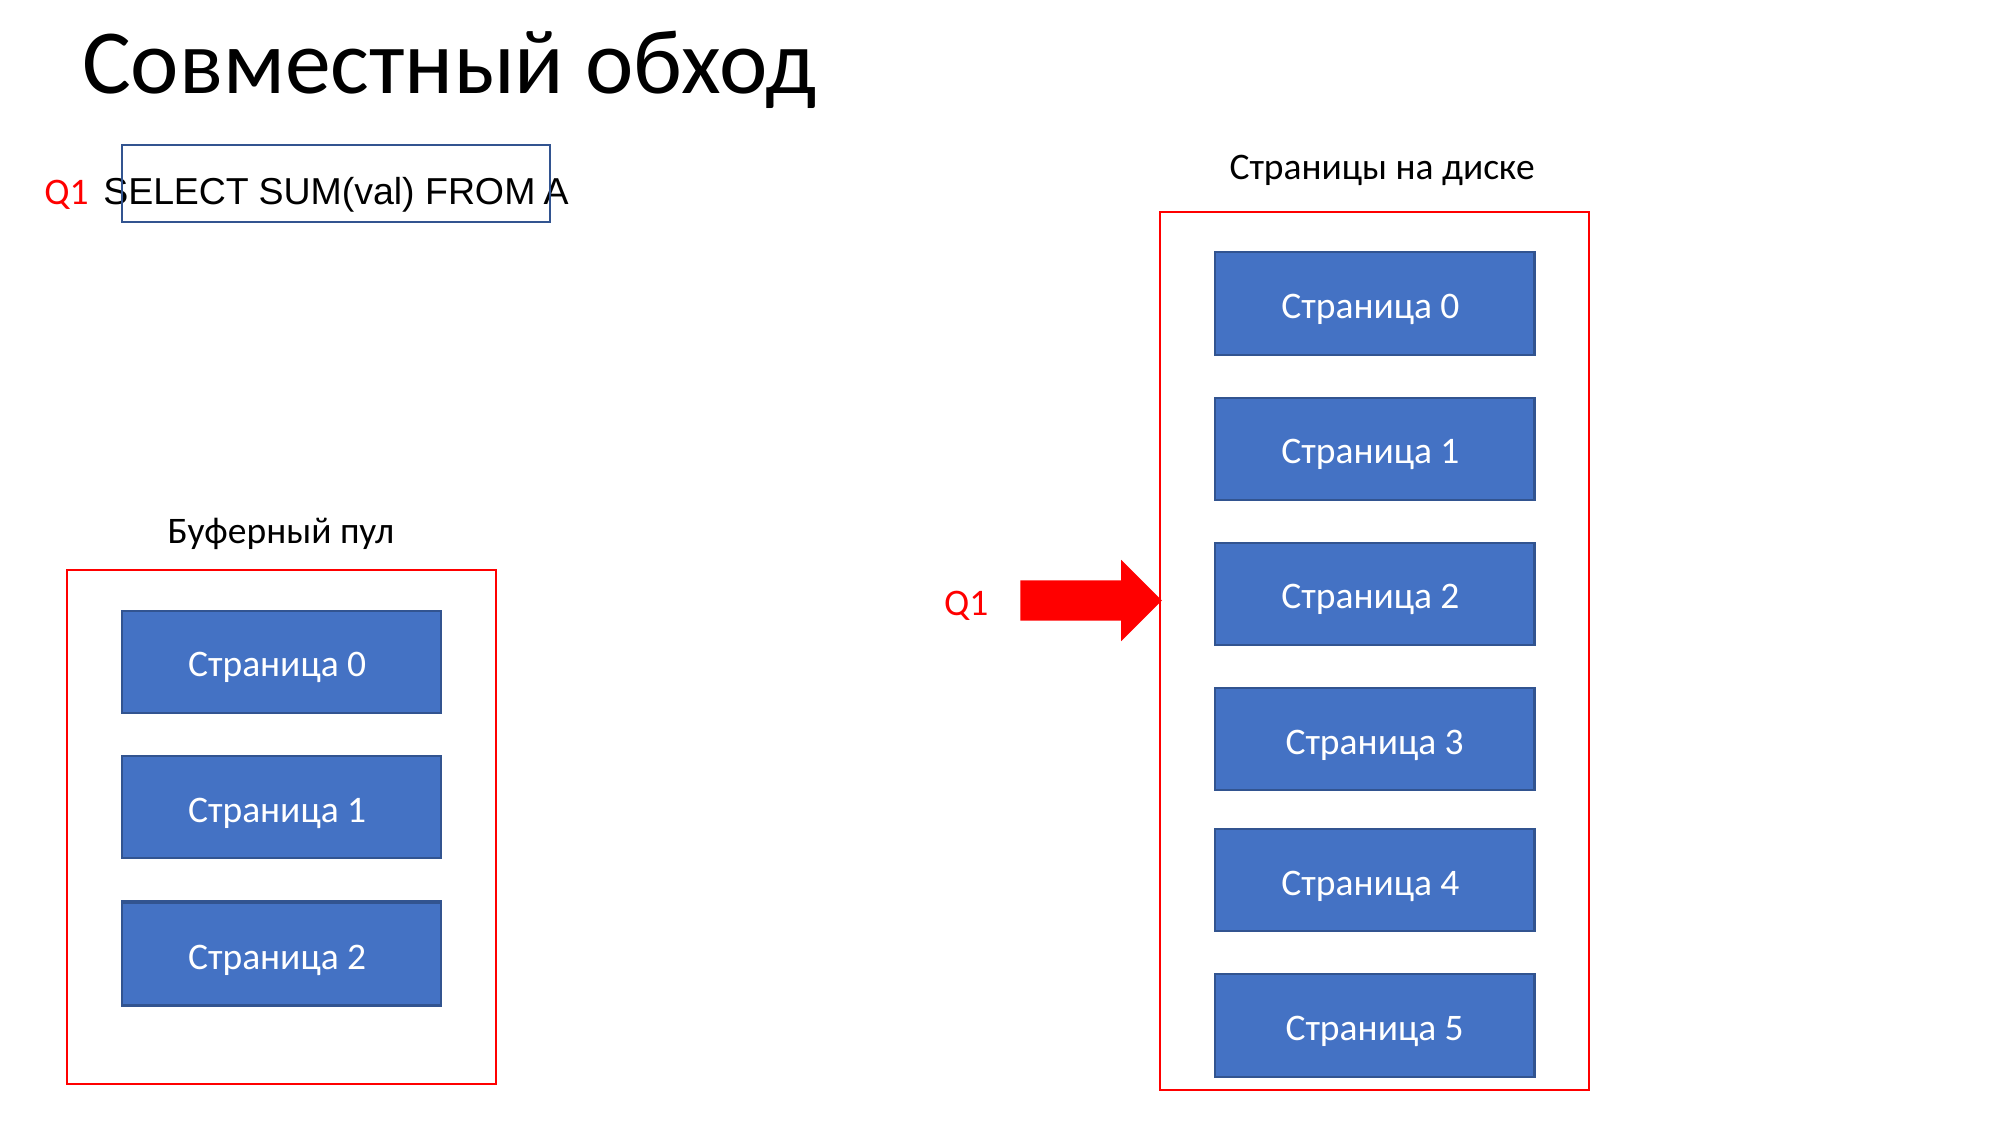

# Совместный обход
Страницы на диске

Q1
SELECT SUM(val) FROM A

Страница 0
Страница 1
Буферный пул
Страница 2

Q1
Страница 0

Страница 3
Страница 1

Страница 4

Страница 2
Страница 5